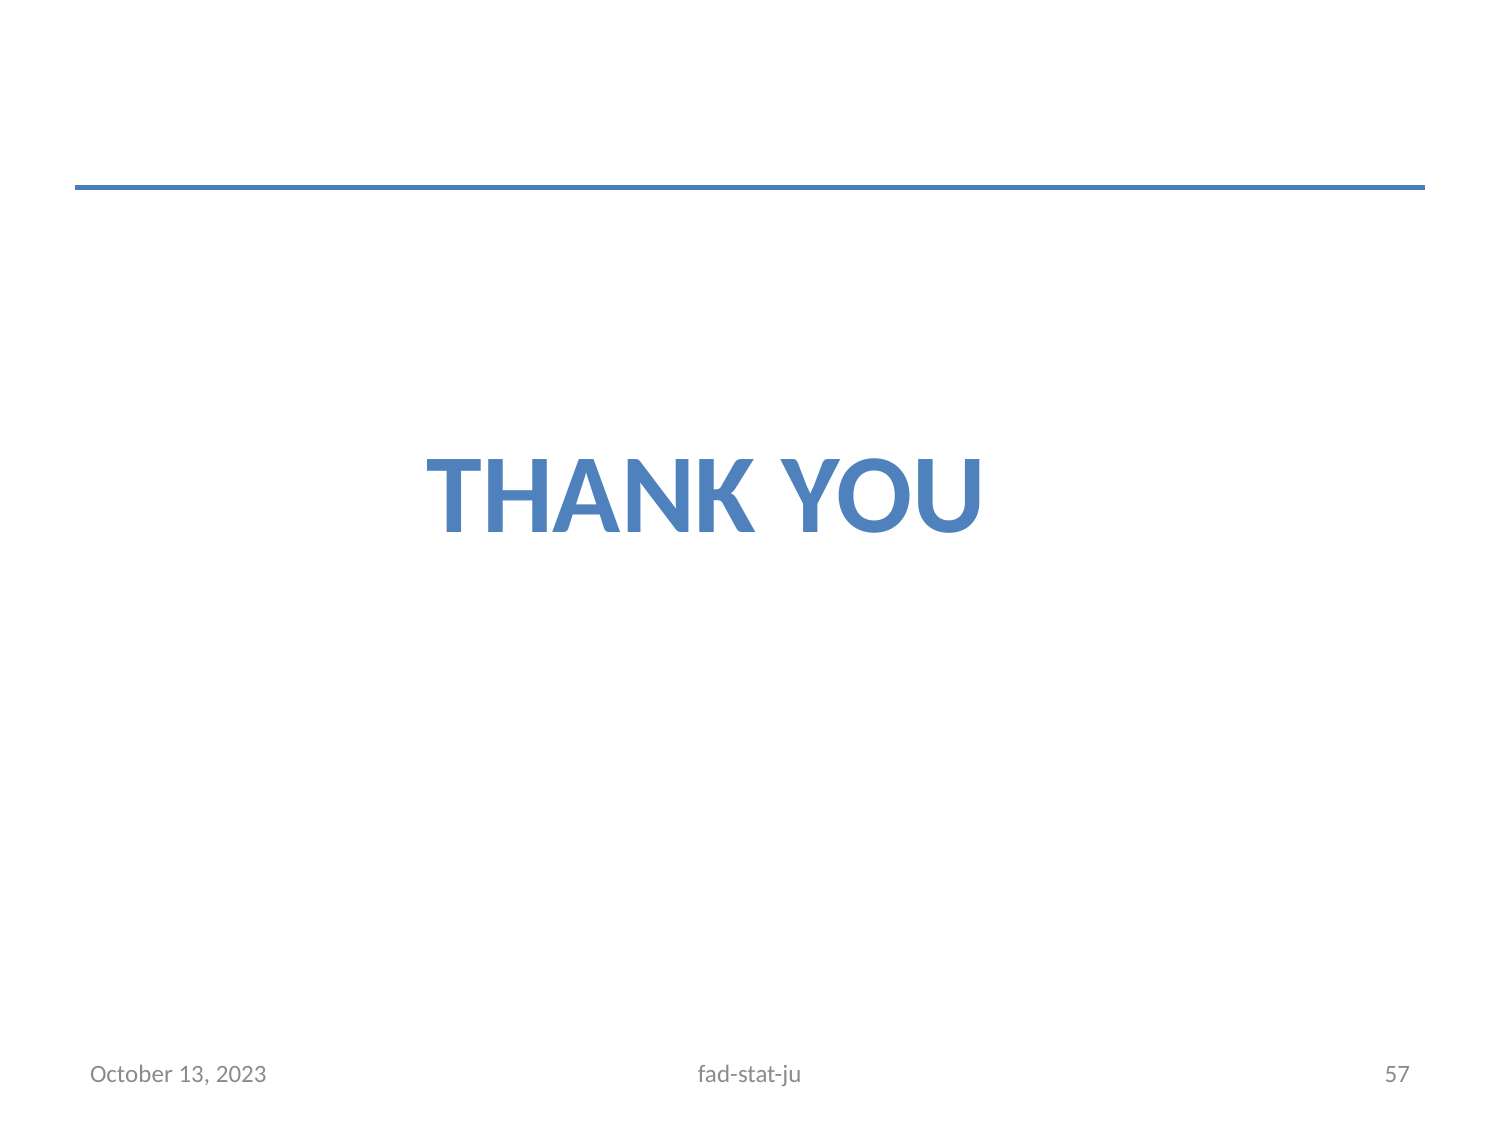

#

Thank you
October 13, 2023
fad-stat-ju
57